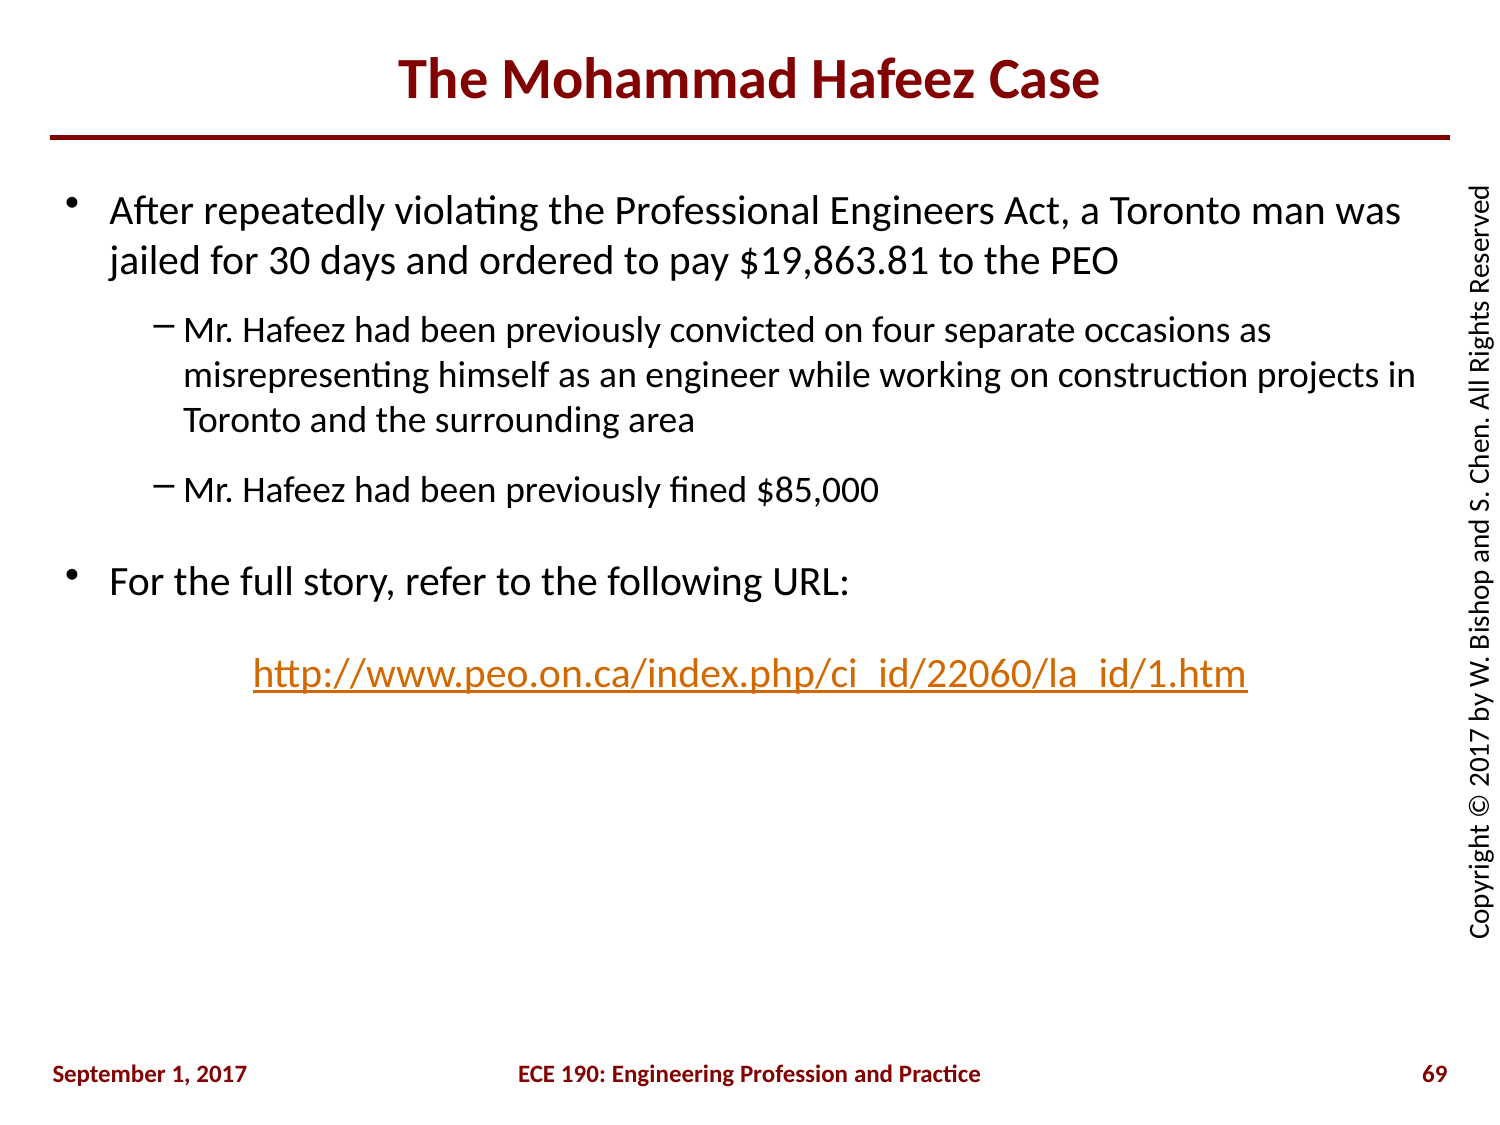

# The Mohammad Hafeez Case
After repeatedly violating the Professional Engineers Act, a Toronto man was jailed for 30 days and ordered to pay $19,863.81 to the PEO
Mr. Hafeez had been previously convicted on four separate occasions as misrepresenting himself as an engineer while working on construction projects in Toronto and the surrounding area
Mr. Hafeez had been previously fined $85,000
For the full story, refer to the following URL:
http://www.peo.on.ca/index.php/ci_id/22060/la_id/1.htm
September 1, 2017
ECE 190: Engineering Profession and Practice
69